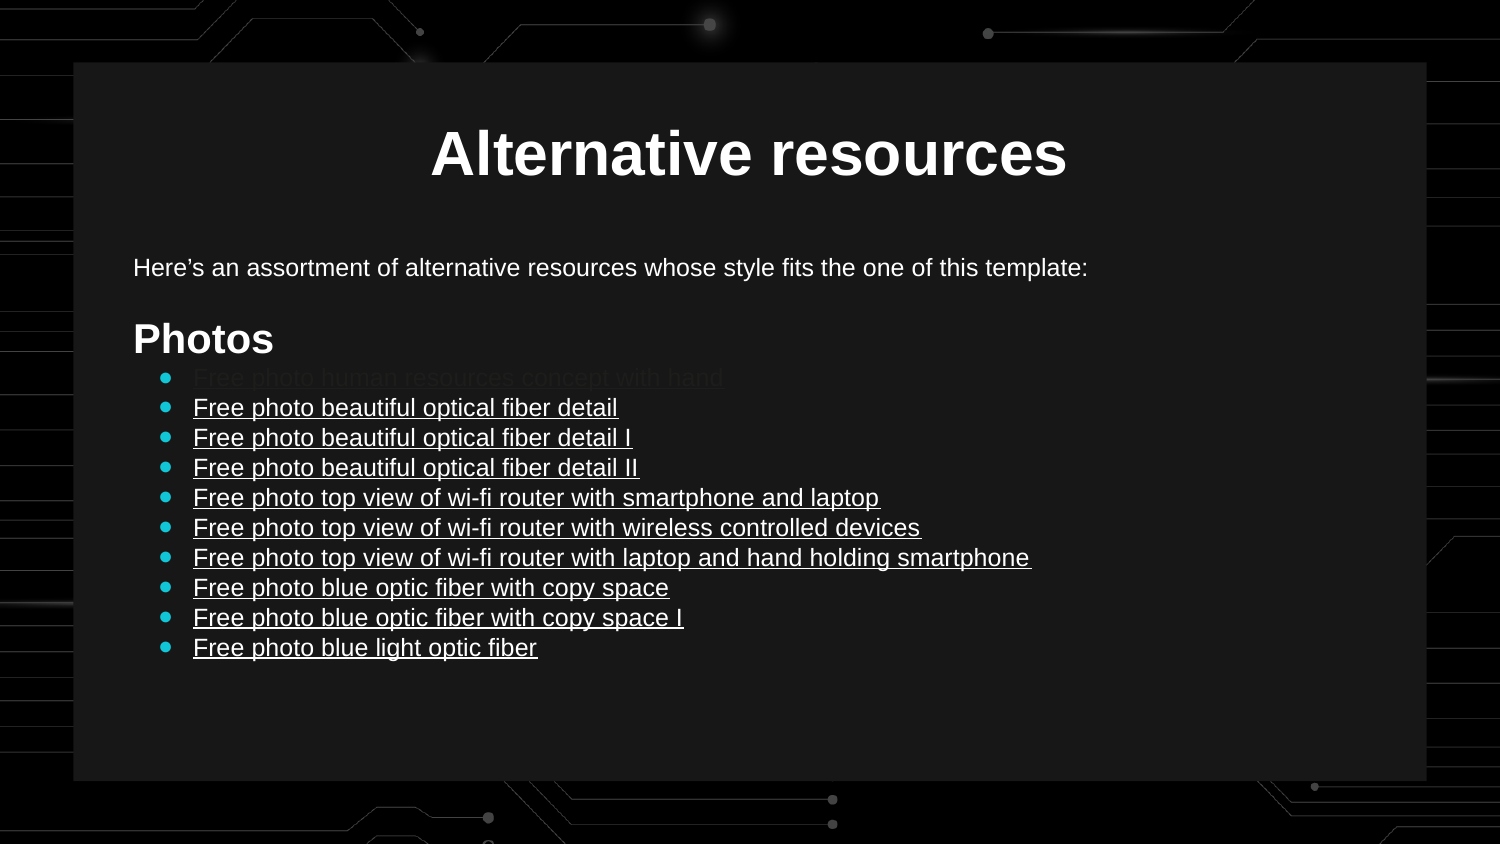

# Alternative resources
Here’s an assortment of alternative resources whose style fits the one of this template:

Photos
Free photo human resources concept with hand
Free photo beautiful optical fiber detail
Free photo beautiful optical fiber detail I
Free photo beautiful optical fiber detail II
Free photo top view of wi-fi router with smartphone and laptop
Free photo top view of wi-fi router with wireless controlled devices
Free photo top view of wi-fi router with laptop and hand holding smartphone
Free photo blue optic fiber with copy space
Free photo blue optic fiber with copy space I
Free photo blue light optic fiber